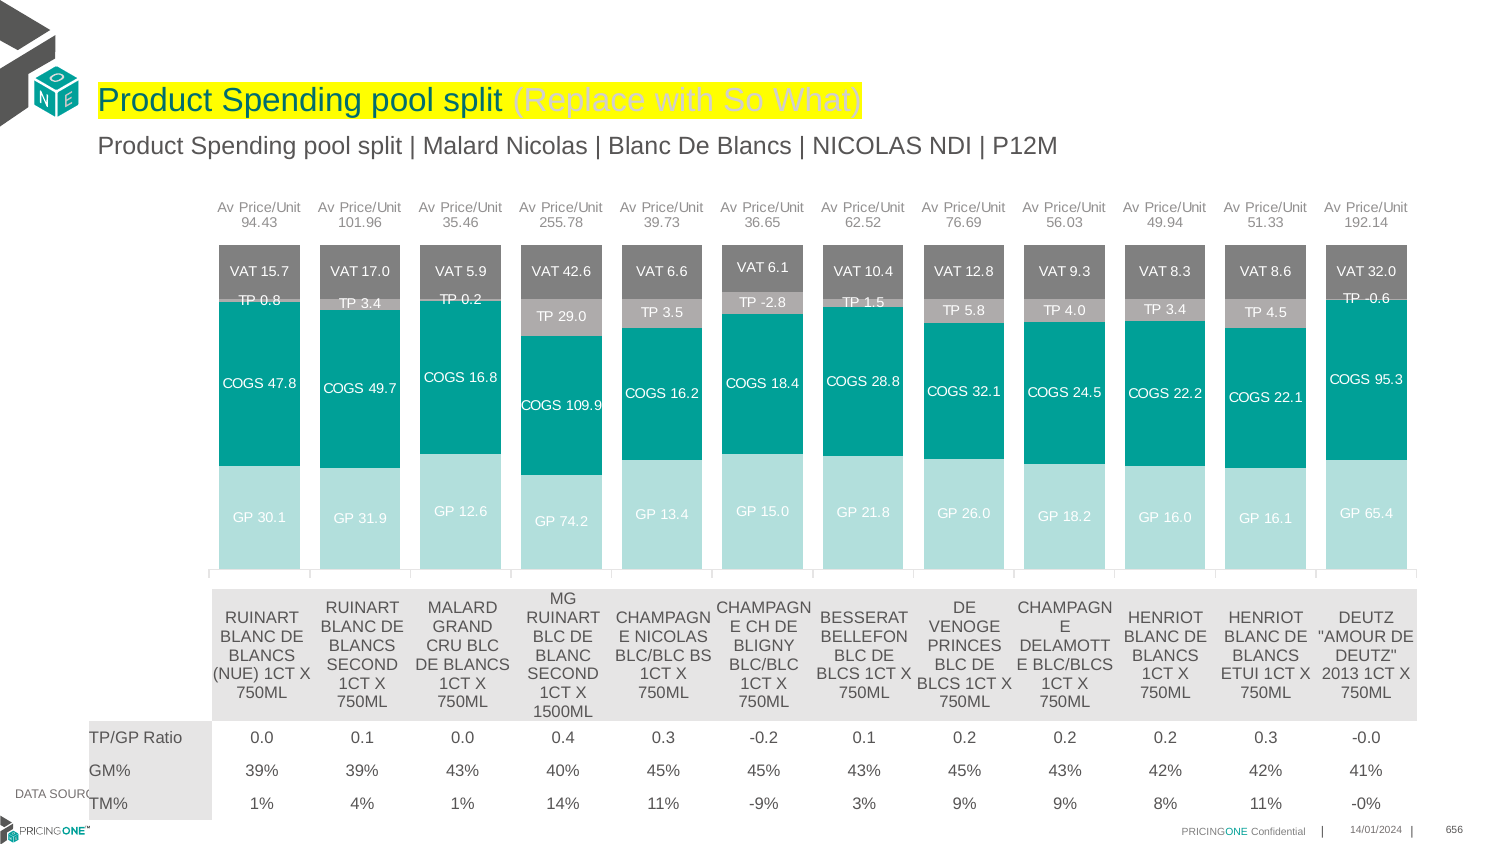

# Product Spending pool split (Replace with So What)
Product Spending pool split | Malard Nicolas | Blanc De Blancs | NICOLAS NDI | P12M

### Chart

| Category | GP | COGS | TP | VAT |
|---|---|---|---|---|
| Av Price/Unit 94.43 | 30.05610550458716 | 47.79095596330276 | 0.8455990825688104 | 15.738532110091743 |
| Av Price/Unit 101.96 | 31.86544444444444 | 49.693185185185186 | 3.4105061728395185 | 16.993827160493826 |
| Av Price/Unit 35.46 | 12.568811974110032 | 16.75232718446602 | 0.23118015102481593 | 5.910463861920169 |
| Av Price/Unit 255.78 | 74.23864999999998 | 109.928 | 28.984391666666653 | 42.63020833333334 |
| Av Price/Unit 39.73 | 13.371296984924625 | 16.205999999999996 | 3.534093299832495 | 6.622278056951422 |
| Av Price/Unit 36.65 | 15.02453076923077 | 18.367607692307693 | -2.8497321499013815 | 6.108481262327414 |
| Av Price/Unit 62.52 | 21.813804 | 28.802840000000003 | 1.4833560000000148 | 10.419999999999995 |
| Av Price/Unit 76.69 | 26.006844444444443 | 32.1315888888889 | 5.7736592592592615 | 12.782407407407403 |
| Av Price/Unit 56.03 | 18.17593529411764 | 24.532382352941184 | 3.982858823529405 | 9.338235294117654 |
| Av Price/Unit 49.94 | 15.962100000000003 | 22.209488571428572 | 3.4474590476190414 | 8.32380952380952 |
| Av Price/Unit 51.33 | 16.091060000000002 | 22.143499999999996 | 4.543217777777791 | 8.55555555555555 |
| Av Price/Unit 192.14 | 65.40169999999999 | 95.31257142857143 | -0.5952238095237874 | 32.023809523809504 |
|  | RUINART BLANC DE BLANCS (NUE) 1CT X 750ML | RUINART BLANC DE BLANCS SECOND 1CT X 750ML | MALARD GRAND CRU BLC DE BLANCS 1CT X 750ML | MG RUINART BLC DE BLANC SECOND 1CT X 1500ML | CHAMPAGNE NICOLAS BLC/BLC BS 1CT X 750ML | CHAMPAGNE CH DE BLIGNY BLC/BLC 1CT X 750ML | BESSERAT BELLEFON BLC DE BLCS 1CT X 750ML | DE VENOGE PRINCES BLC DE BLCS 1CT X 750ML | CHAMPAGNE DELAMOTTE BLC/BLCS 1CT X 750ML | HENRIOT BLANC DE BLANCS 1CT X 750ML | HENRIOT BLANC DE BLANCS ETUI 1CT X 750ML | DEUTZ "AMOUR DE DEUTZ" 2013 1CT X 750ML |
| --- | --- | --- | --- | --- | --- | --- | --- | --- | --- | --- | --- | --- |
| TP/GP Ratio | 0.0 | 0.1 | 0.0 | 0.4 | 0.3 | -0.2 | 0.1 | 0.2 | 0.2 | 0.2 | 0.3 | -0.0 |
| GM% | 39% | 39% | 43% | 40% | 45% | 45% | 43% | 45% | 43% | 42% | 42% | 41% |
| TM% | 1% | 4% | 1% | 14% | 11% | -9% | 3% | 9% | 9% | 8% | 11% | -0% |
DATA SOURCE: Client P&L

14/01/2024
656